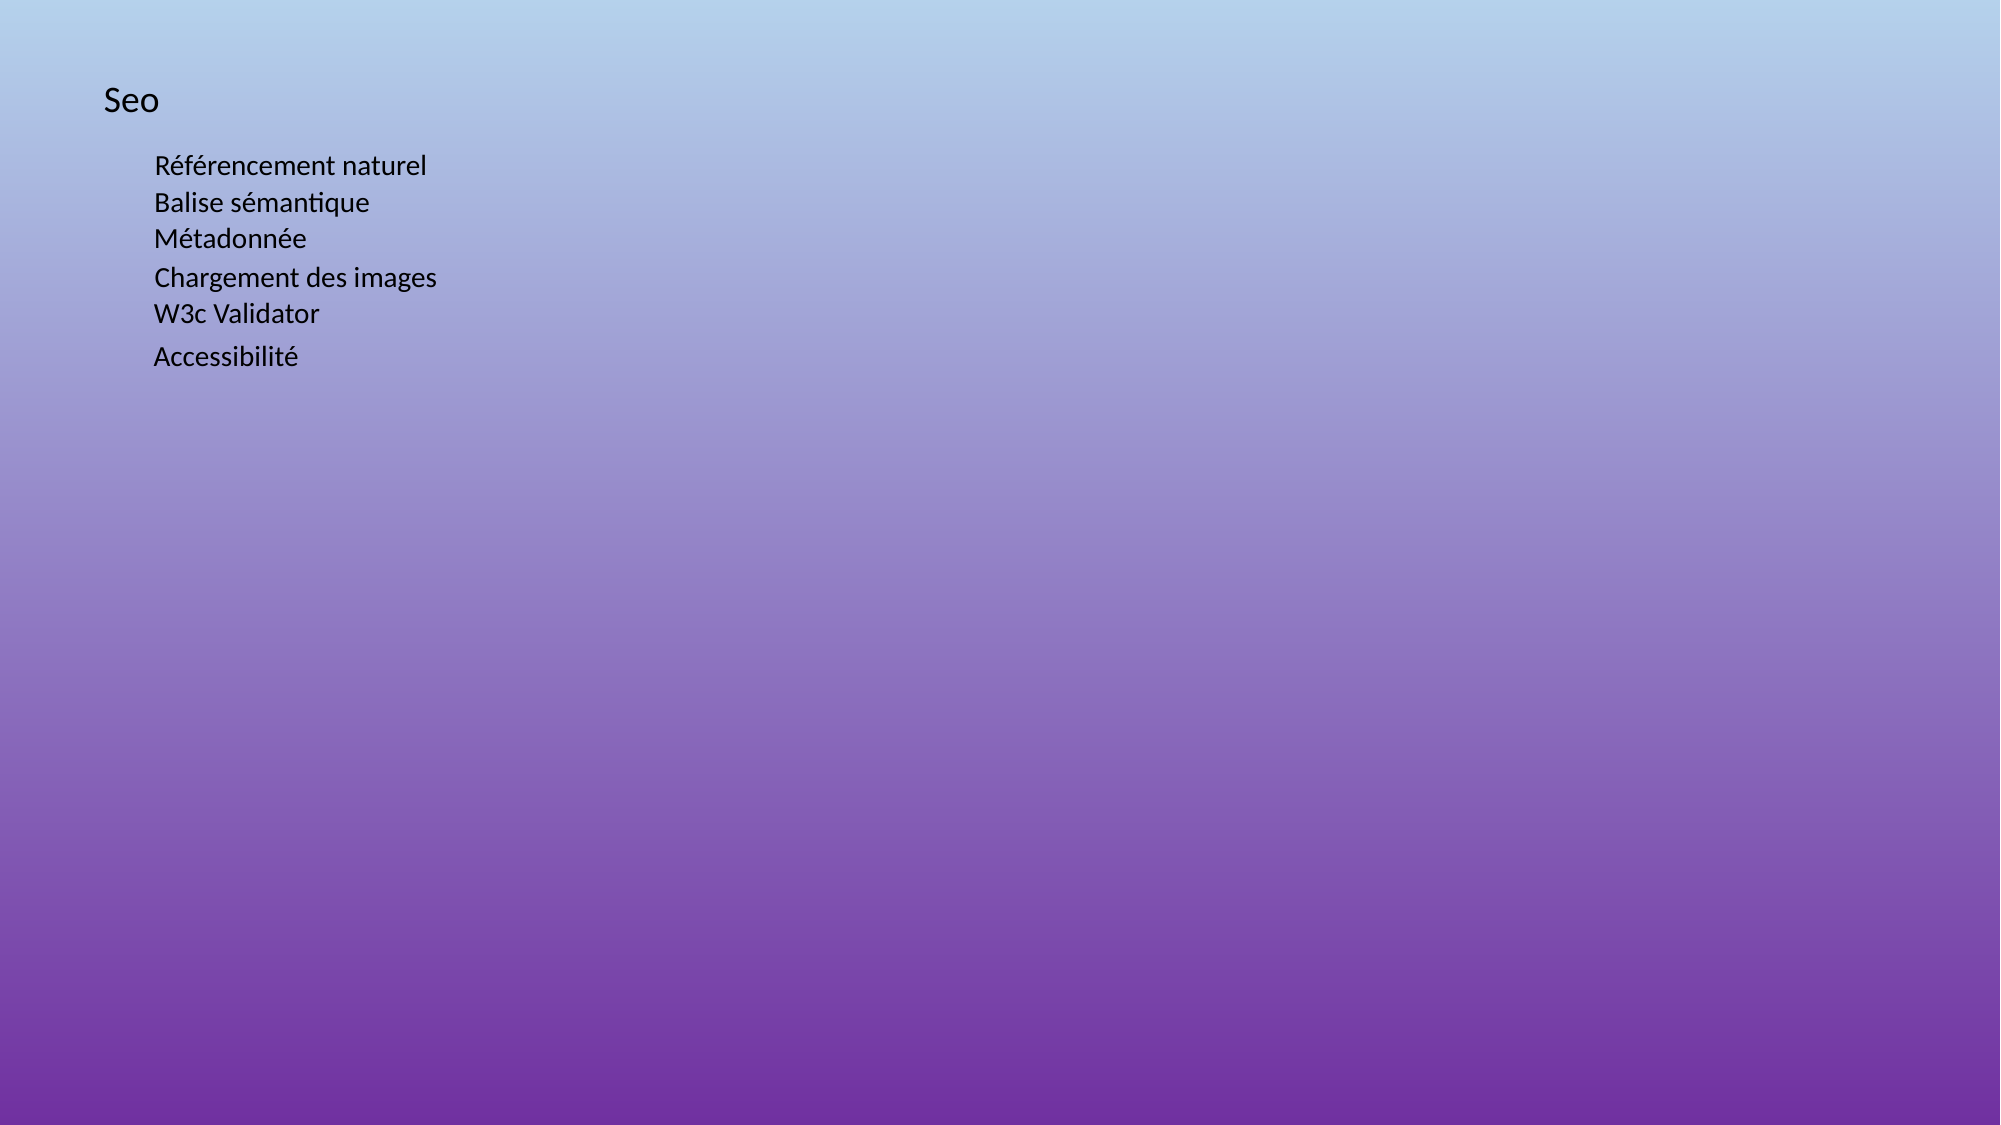

Seo
Référencement naturel
Balise sémantique
Métadonnée
Chargement des images
W3c Validator
Accessibilité